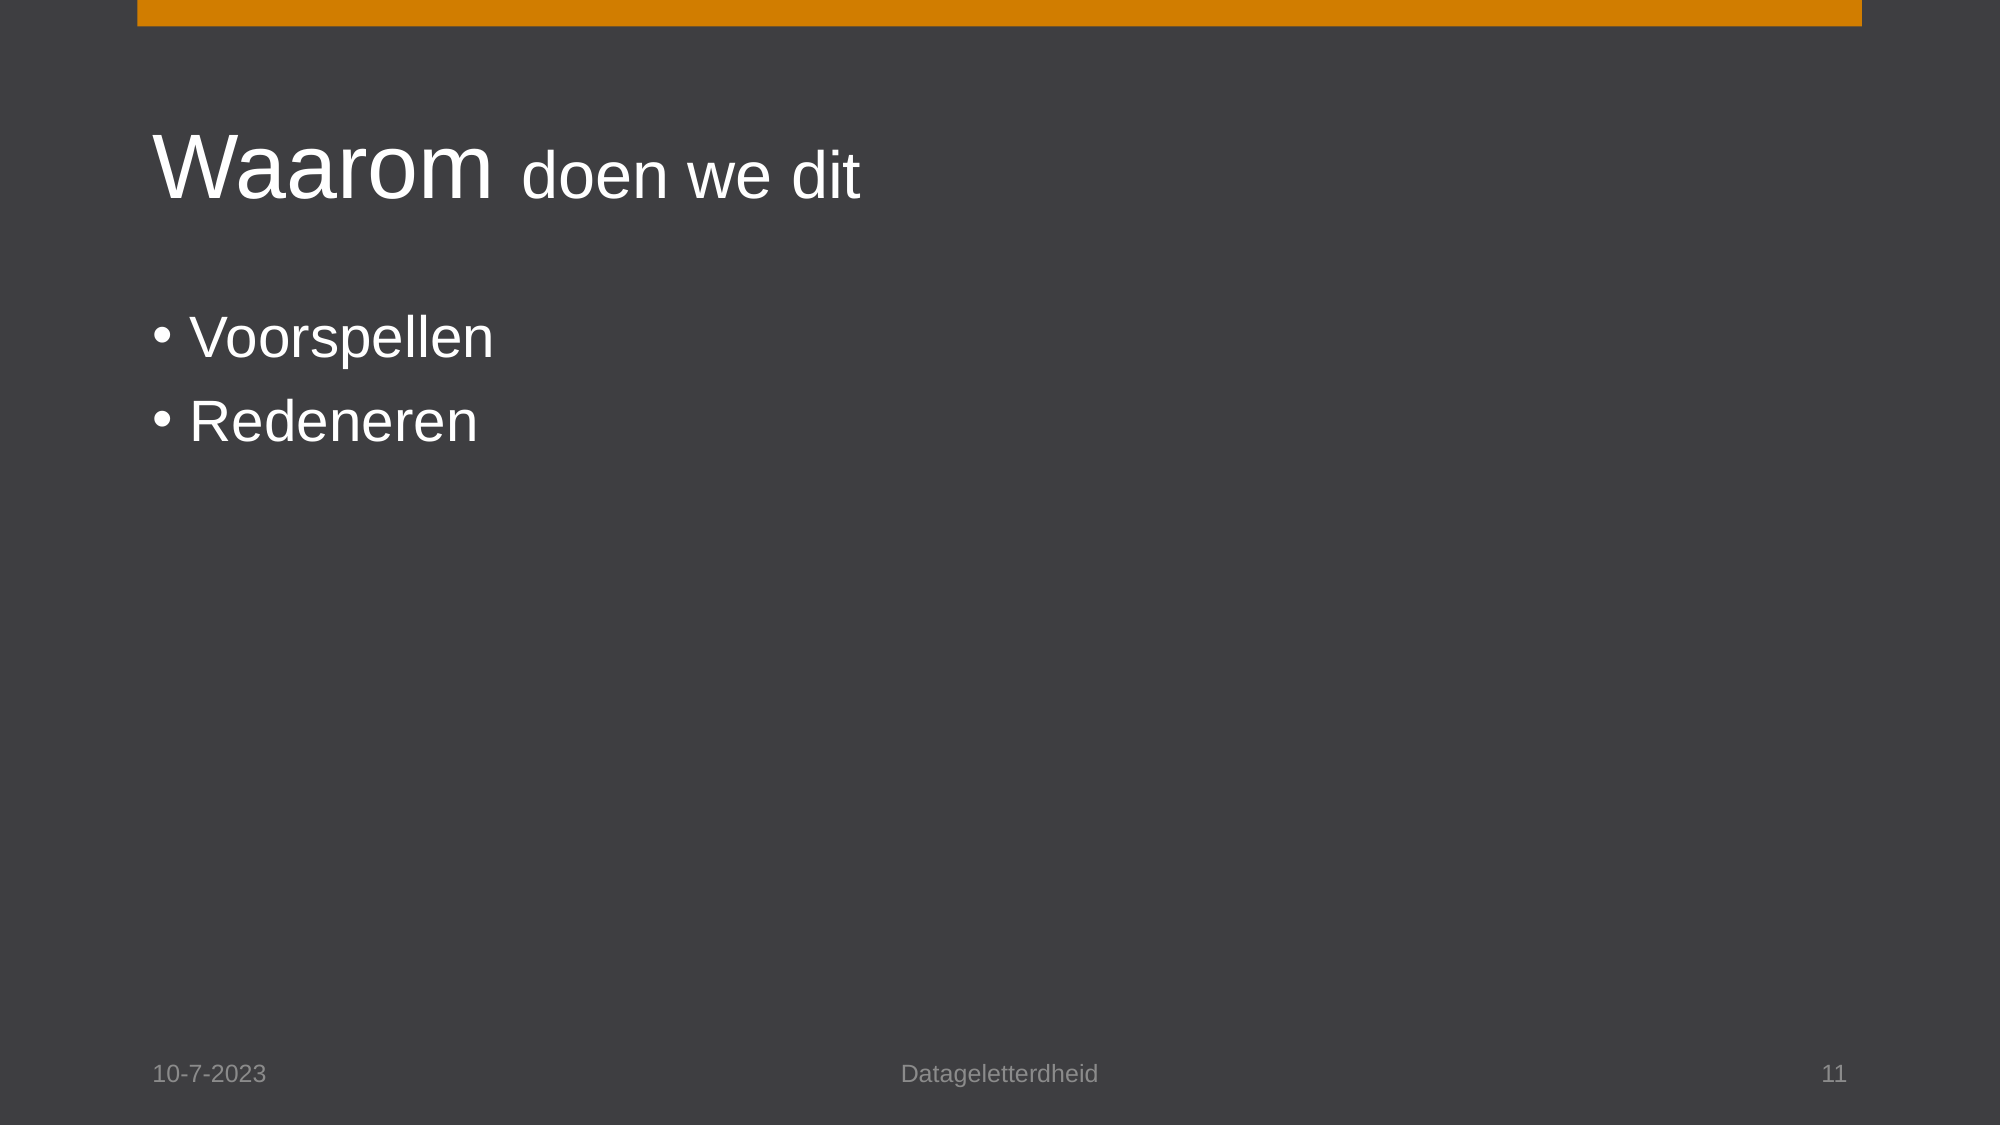

# Waarom doen we dit
Voorspellen
Redeneren

10-7-2023
Datageletterdheid
11